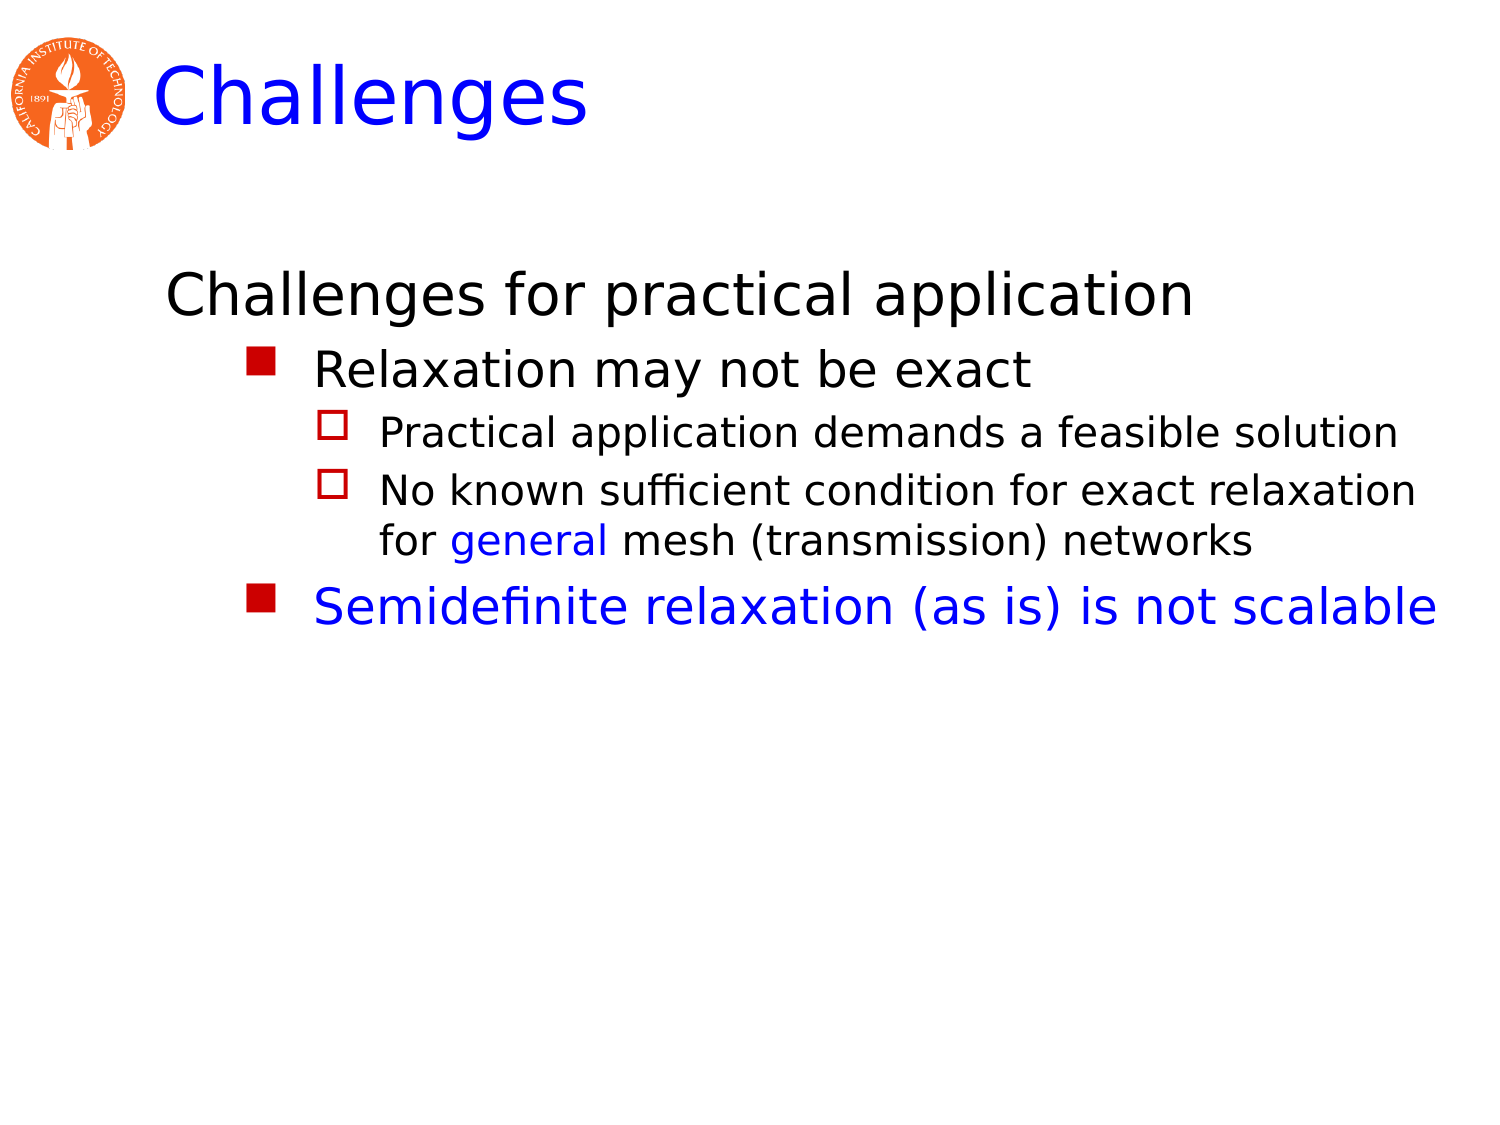

# Challenges

Challenges for practical application
Relaxation may not be exact
Practical application demands a feasible solution
No known sufficient condition for exact relaxation for general mesh (transmission) networks
Semidefinite relaxation (as is) is not scalable